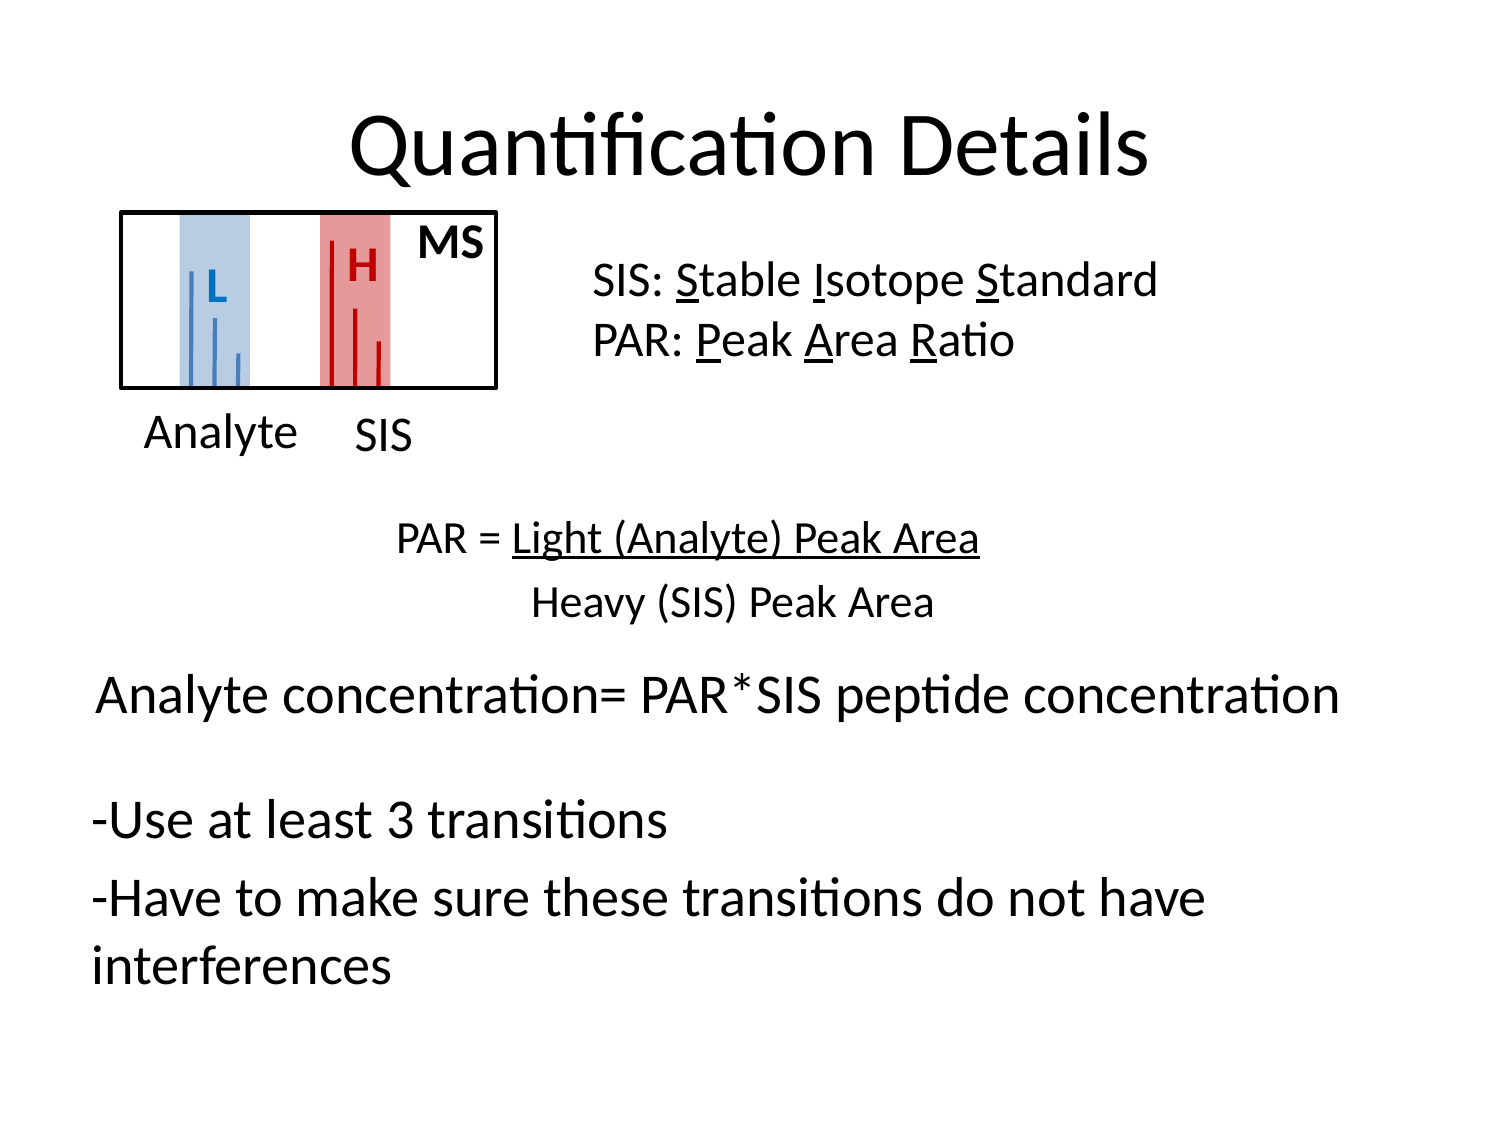

# Quantification Details
MS

H
L
SIS: Stable Isotope Standard
PAR: Peak Area Ratio
Analyte
SIS
PAR = Light (Analyte) Peak Area
	   Heavy (SIS) Peak Area

Analyte concentration= PAR*SIS peptide concentration

-Use at least 3 transitions
-Have to make sure these transitions do not have interferences